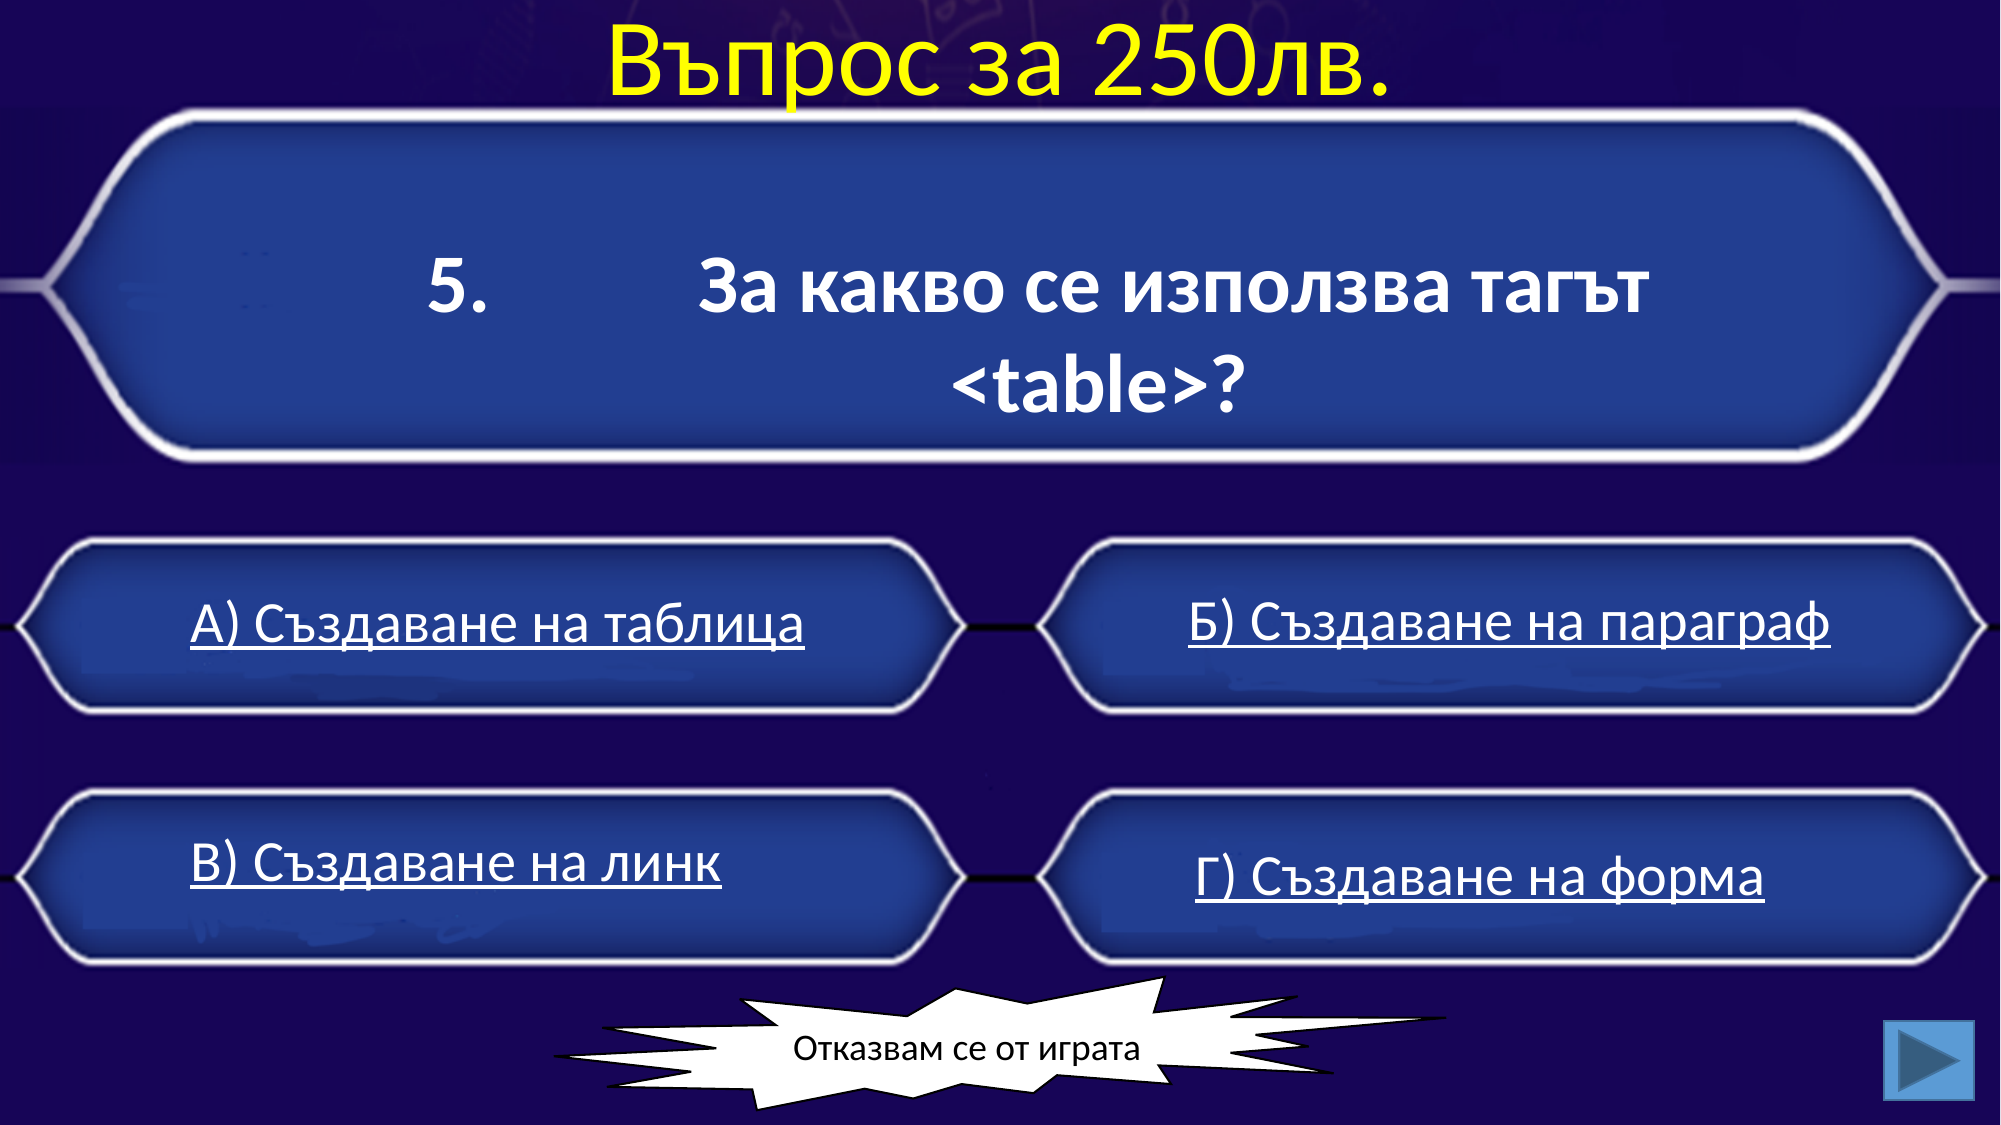

# Въпрос за 250лв.
	За какво се използва тагът <table>?
Б) Създаване на параграф
А) Създаване на таблица
В) Създаване на линк
Г) Създаване на форма
Отказвам се от играта